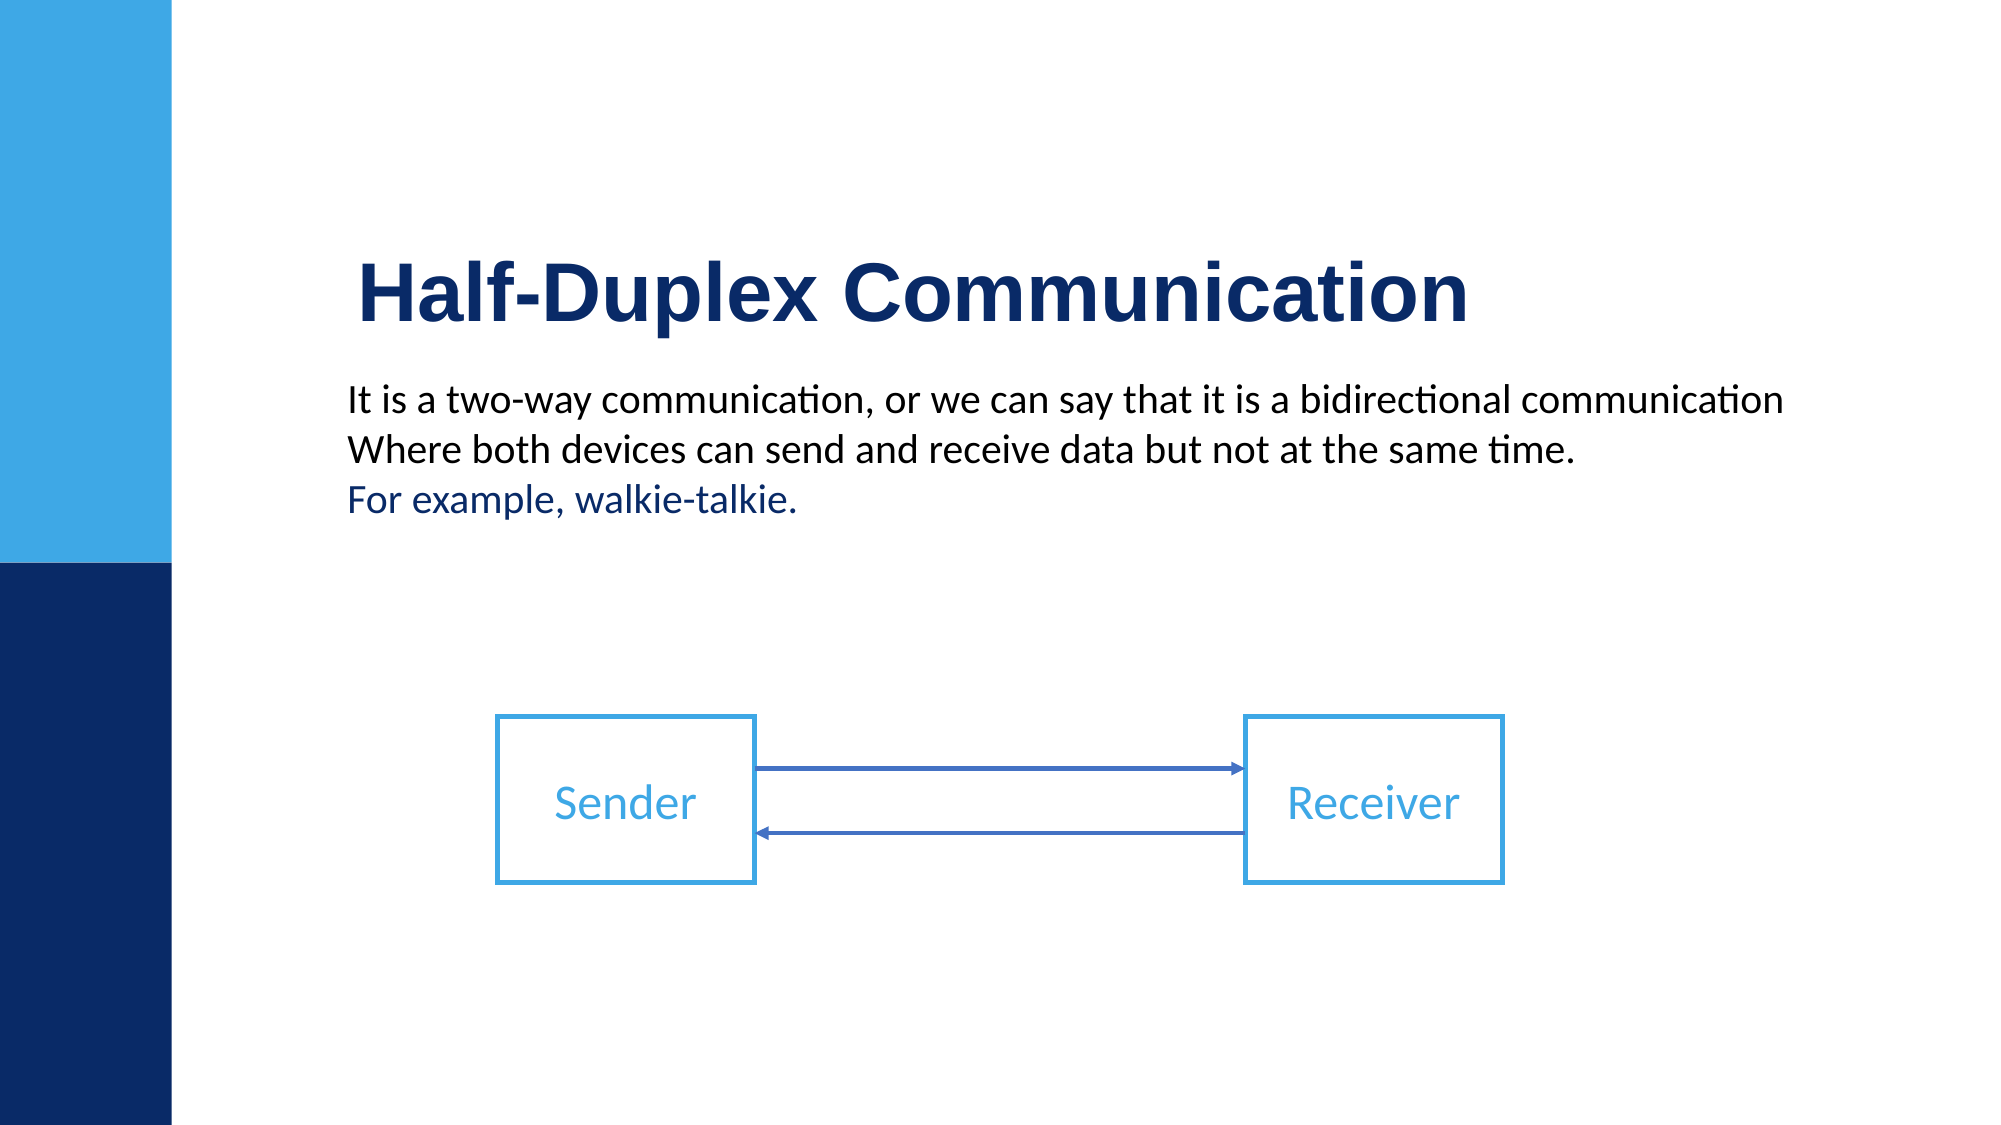

Half-Duplex Communication
It is a two-way communication, or we can say that it is a bidirectional communication
Where both devices can send and receive data but not at the same time.
For example, walkie-talkie.

Sender
Receiver